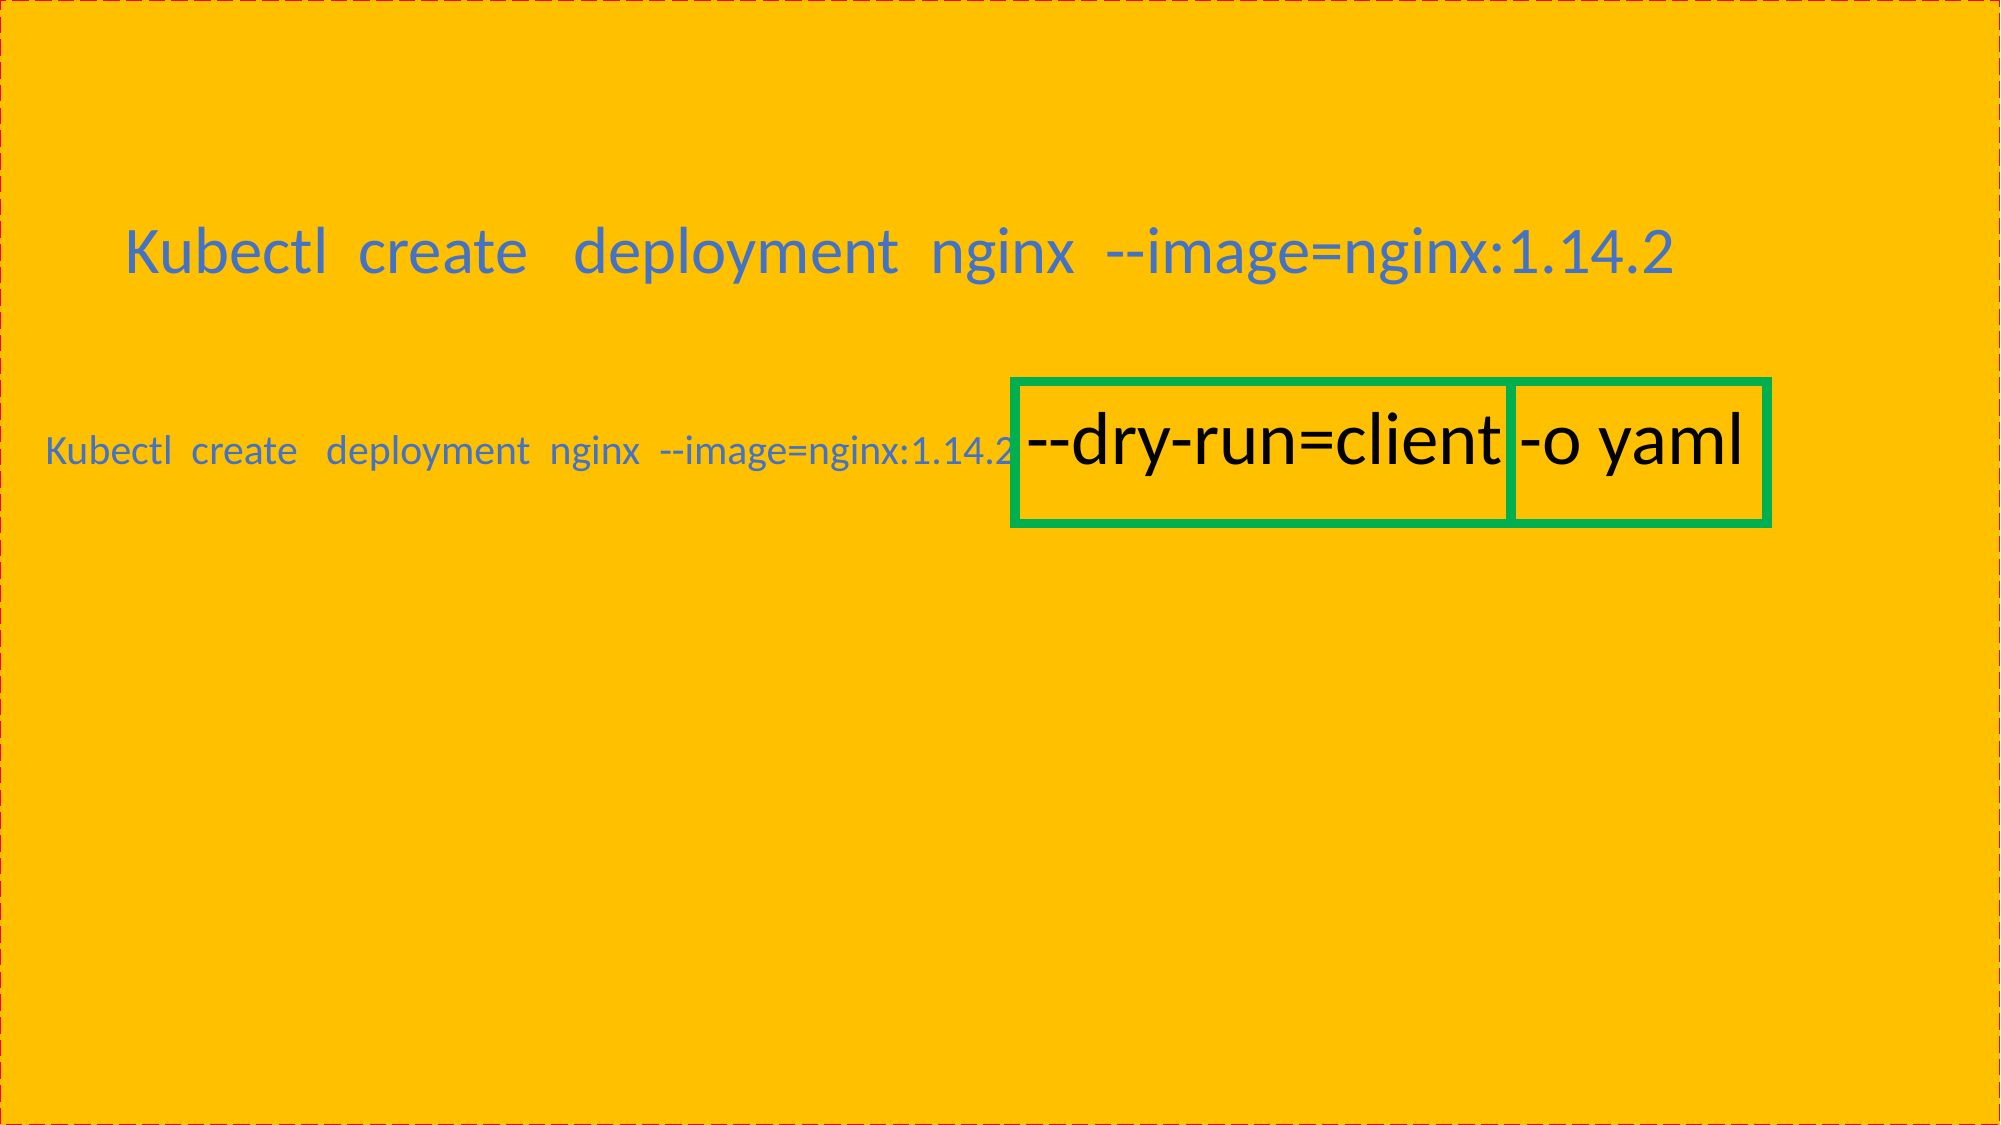

Kubectl  create   deployment  nginx  --image=nginx:1.14.2

Kubectl  create   deployment  nginx  --image=nginx:1.14.2 --dry-run=client -o yaml